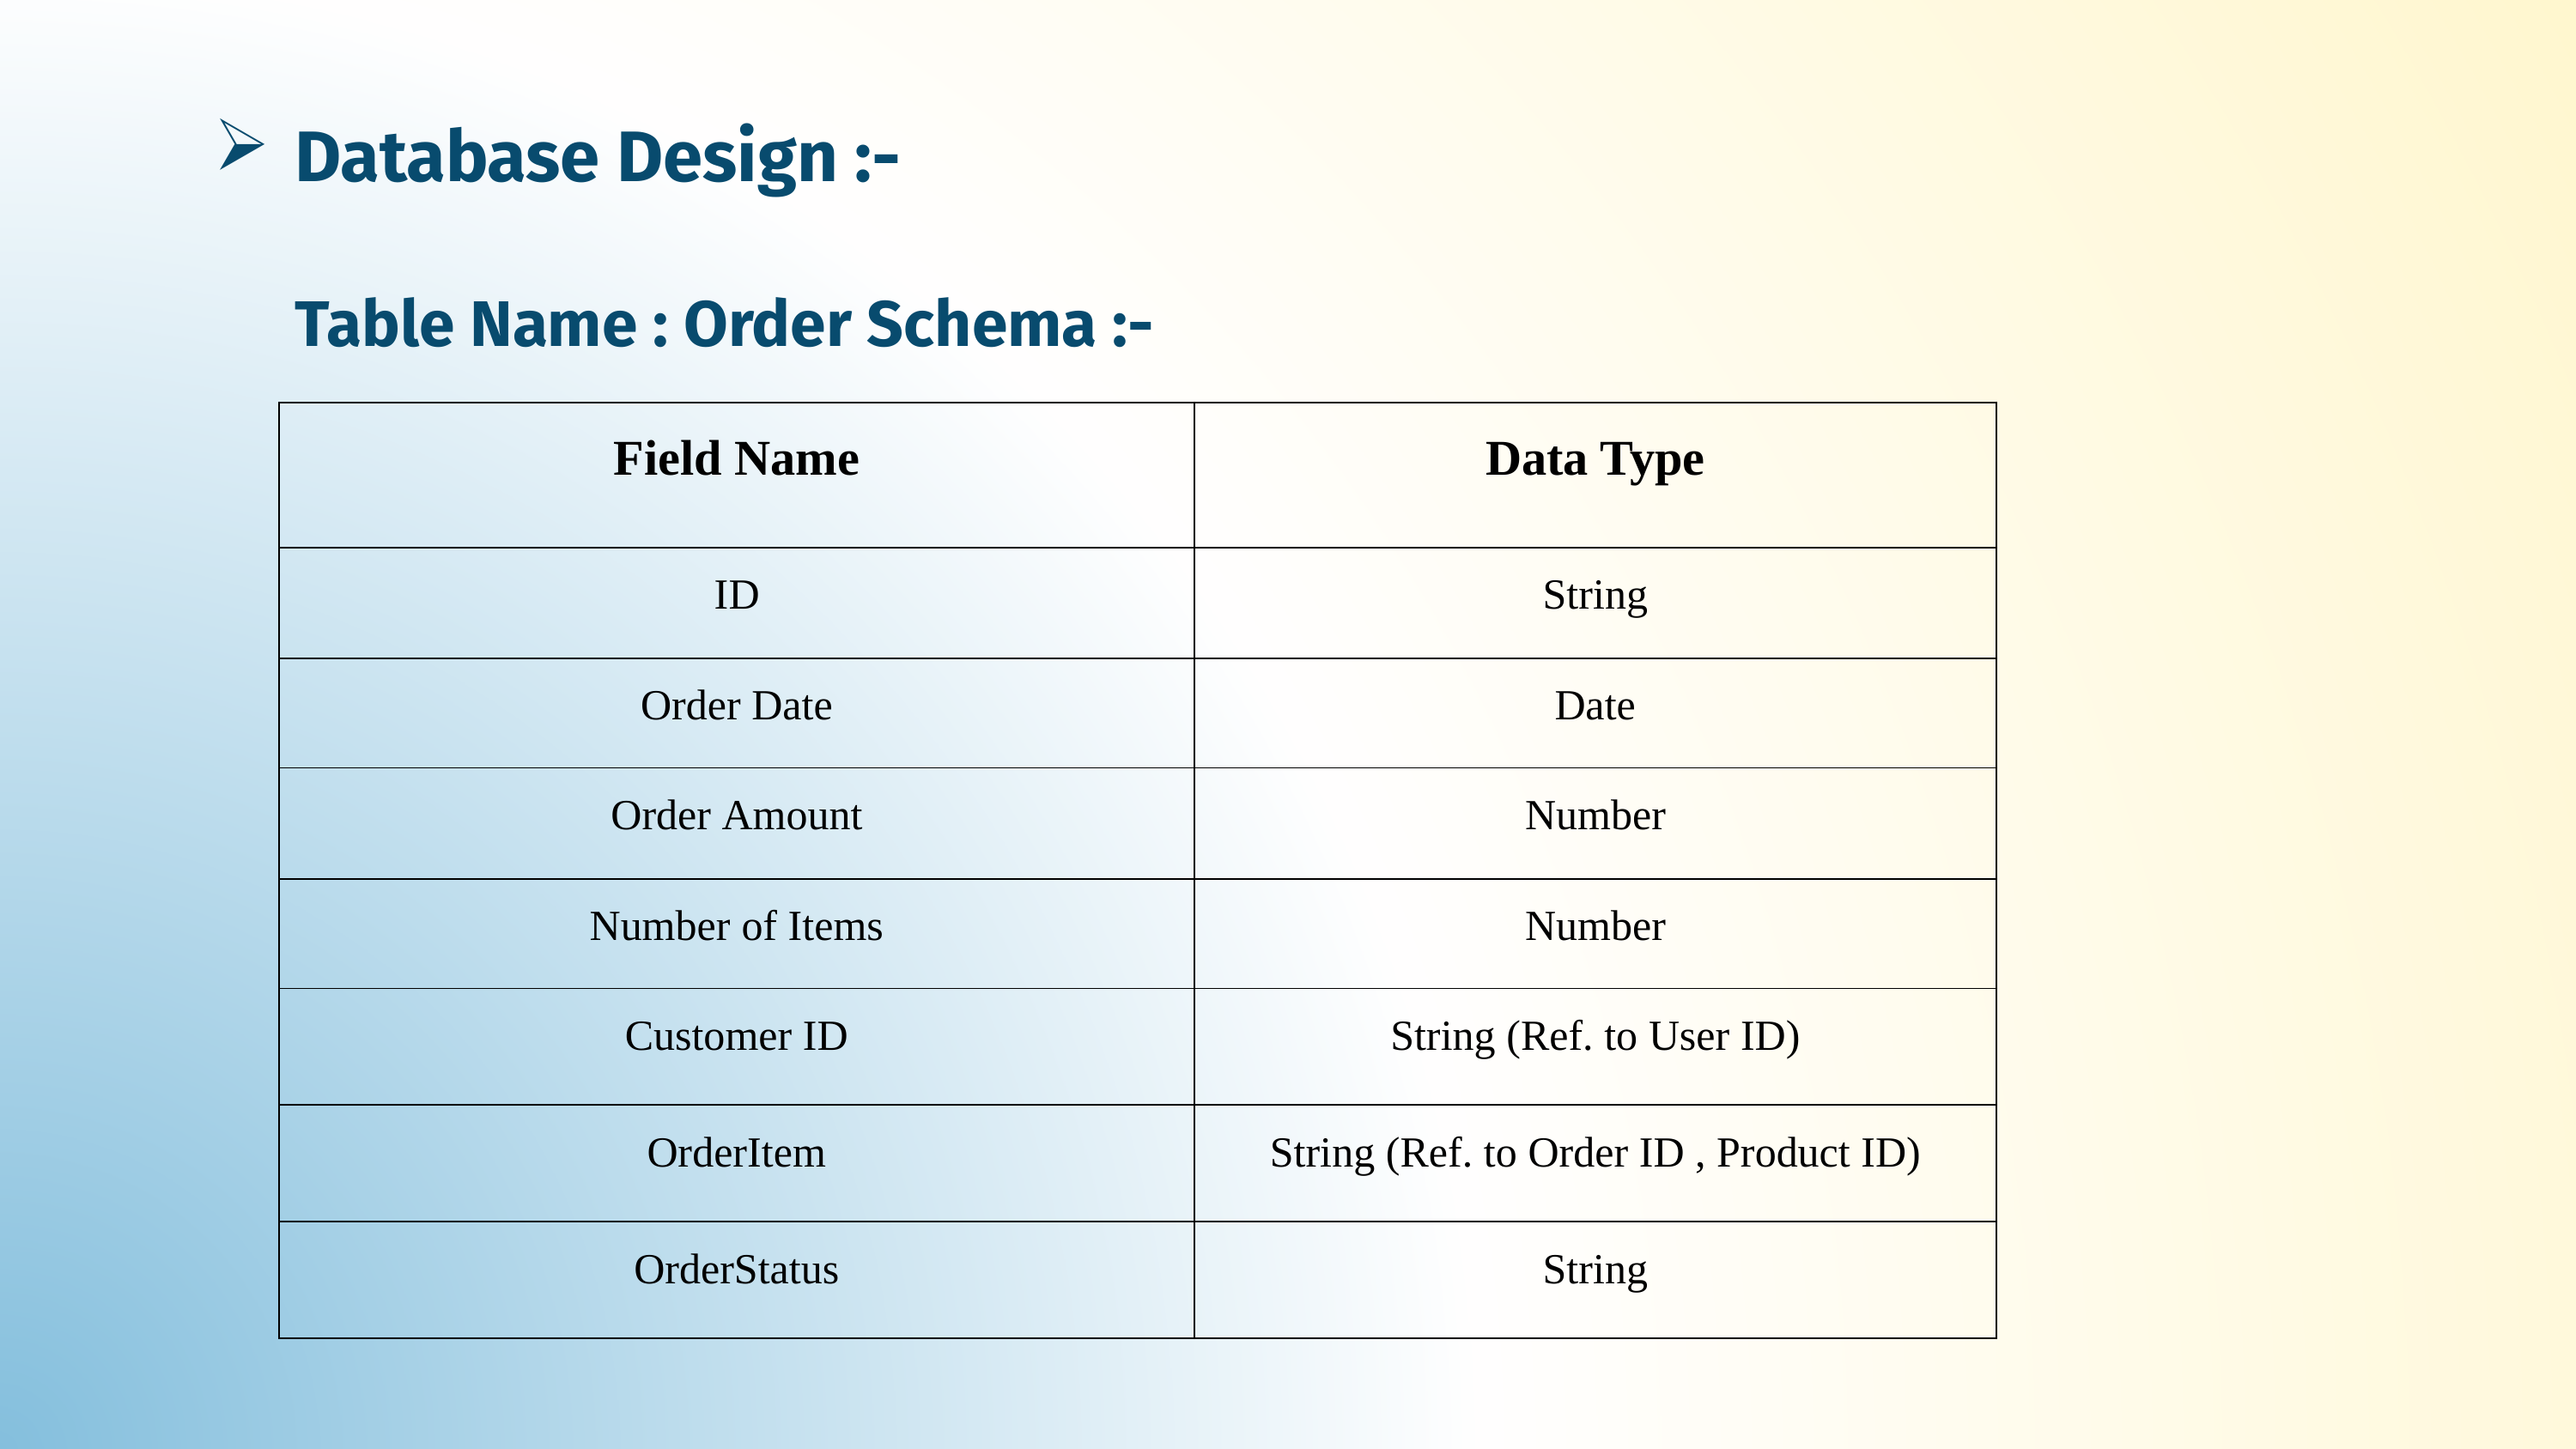

# Database Design :- Table Name : Order Schema :-
| Field Name | Data Type |
| --- | --- |
| ID | String |
| Order Date | Date |
| Order Amount | Number |
| Number of Items | Number |
| Customer ID | String (Ref. to User ID) |
| OrderItem | String (Ref. to Order ID , Product ID) |
| OrderStatus | String |